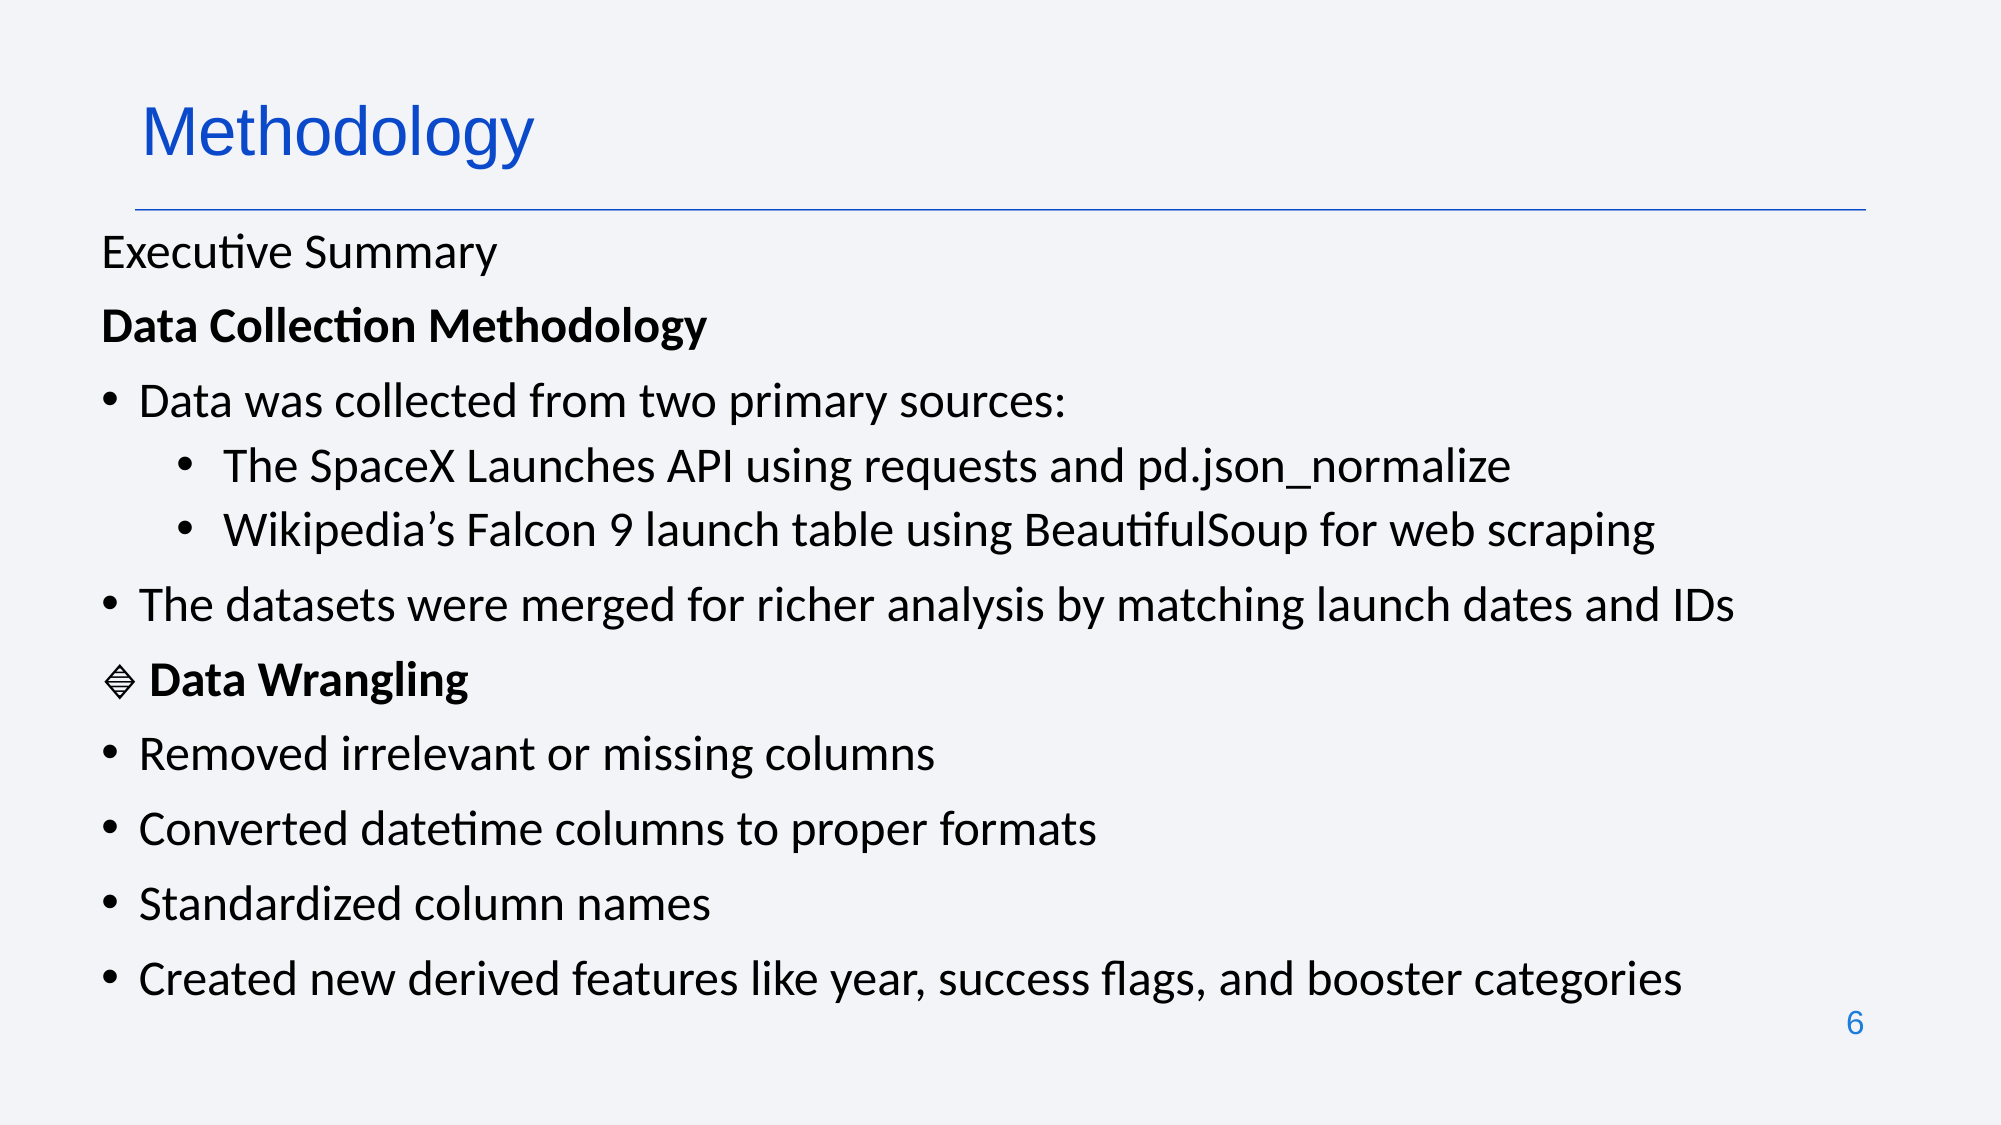

Methodology
Executive Summary
Data Collection Methodology
Data was collected from two primary sources:
The SpaceX Launches API using requests and pd.json_normalize
Wikipedia’s Falcon 9 launch table using BeautifulSoup for web scraping
The datasets were merged for richer analysis by matching launch dates and IDs
🔹 Data Wrangling
Removed irrelevant or missing columns
Converted datetime columns to proper formats
Standardized column names
Created new derived features like year, success flags, and booster categories

6